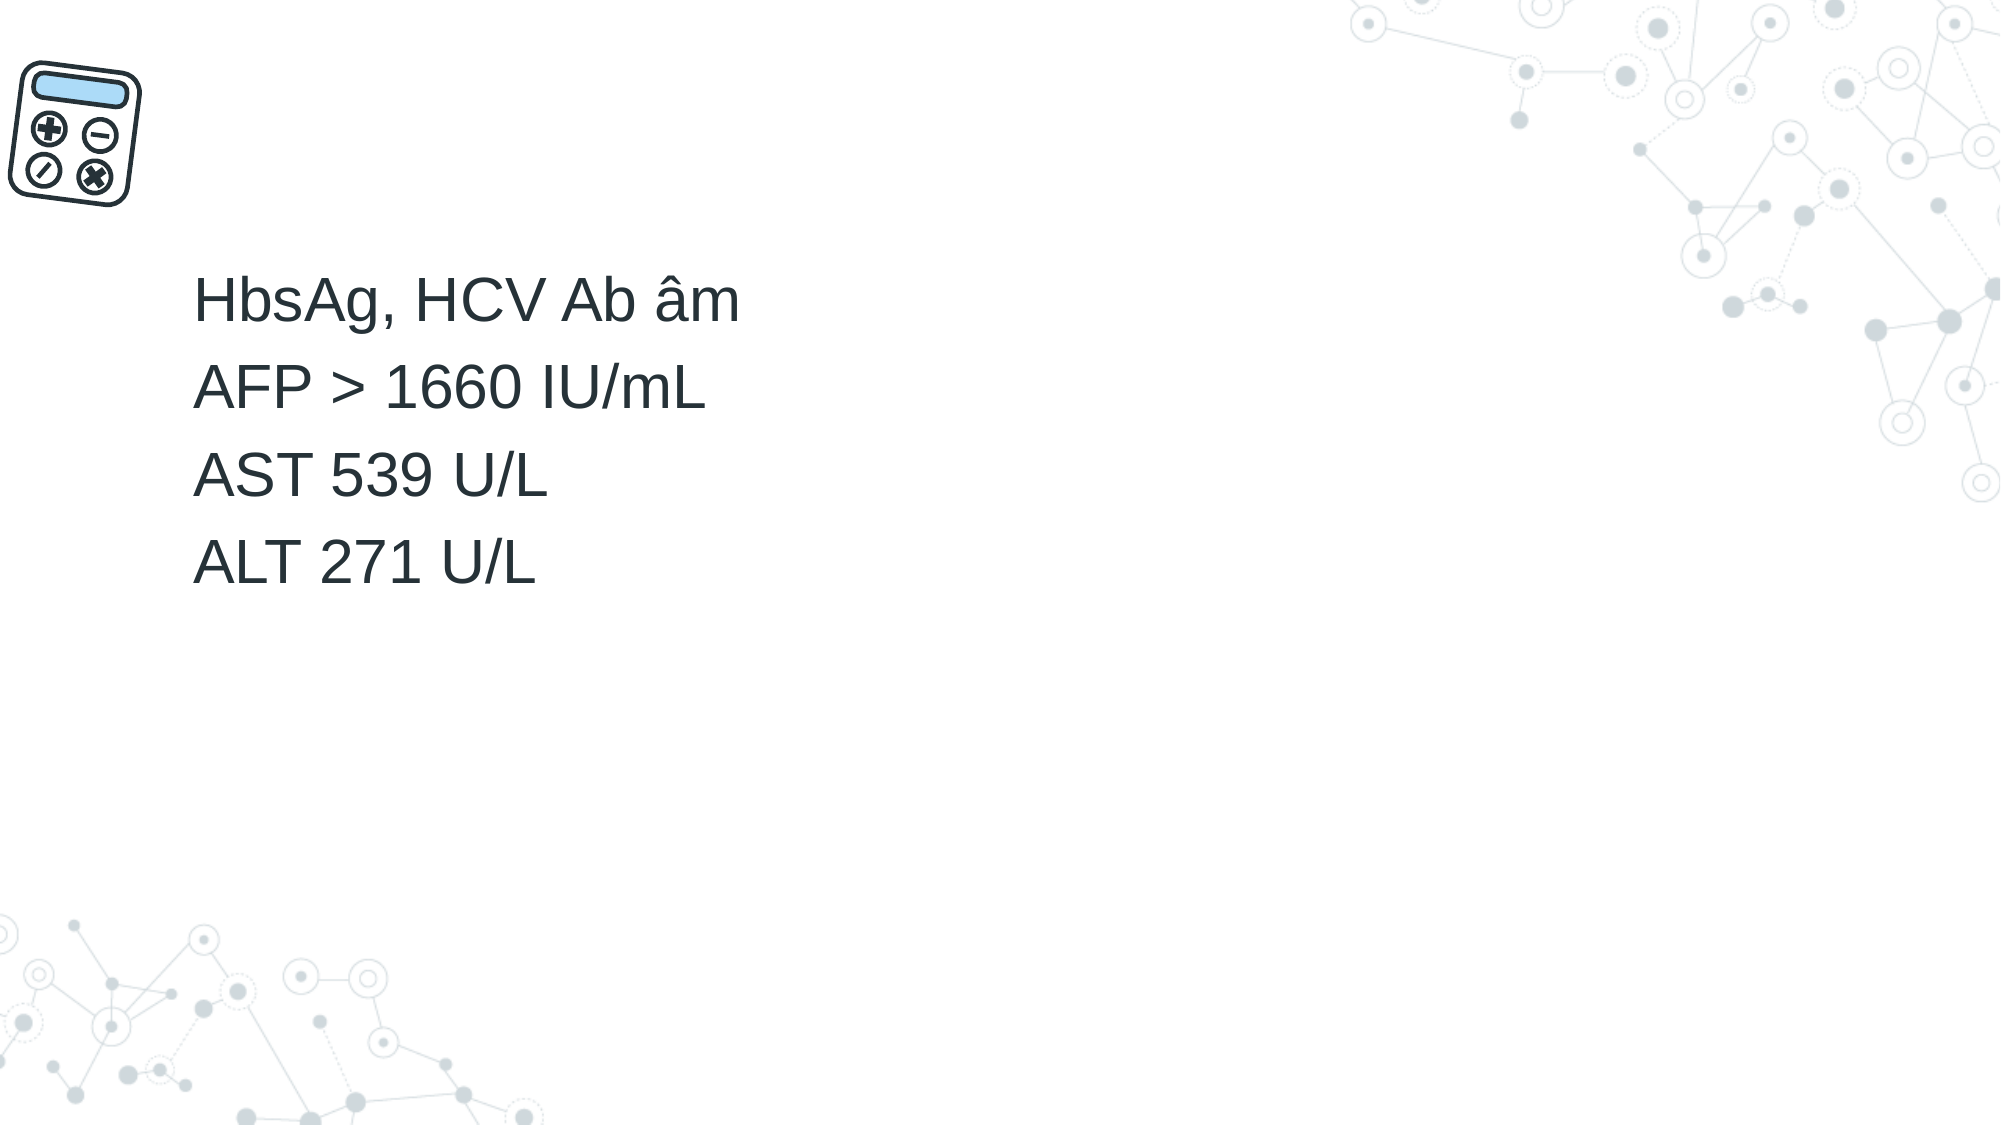

#
HbsAg, HCV Ab âm
AFP > 1660 IU/mL
AST 539 U/L
ALT 271 U/L